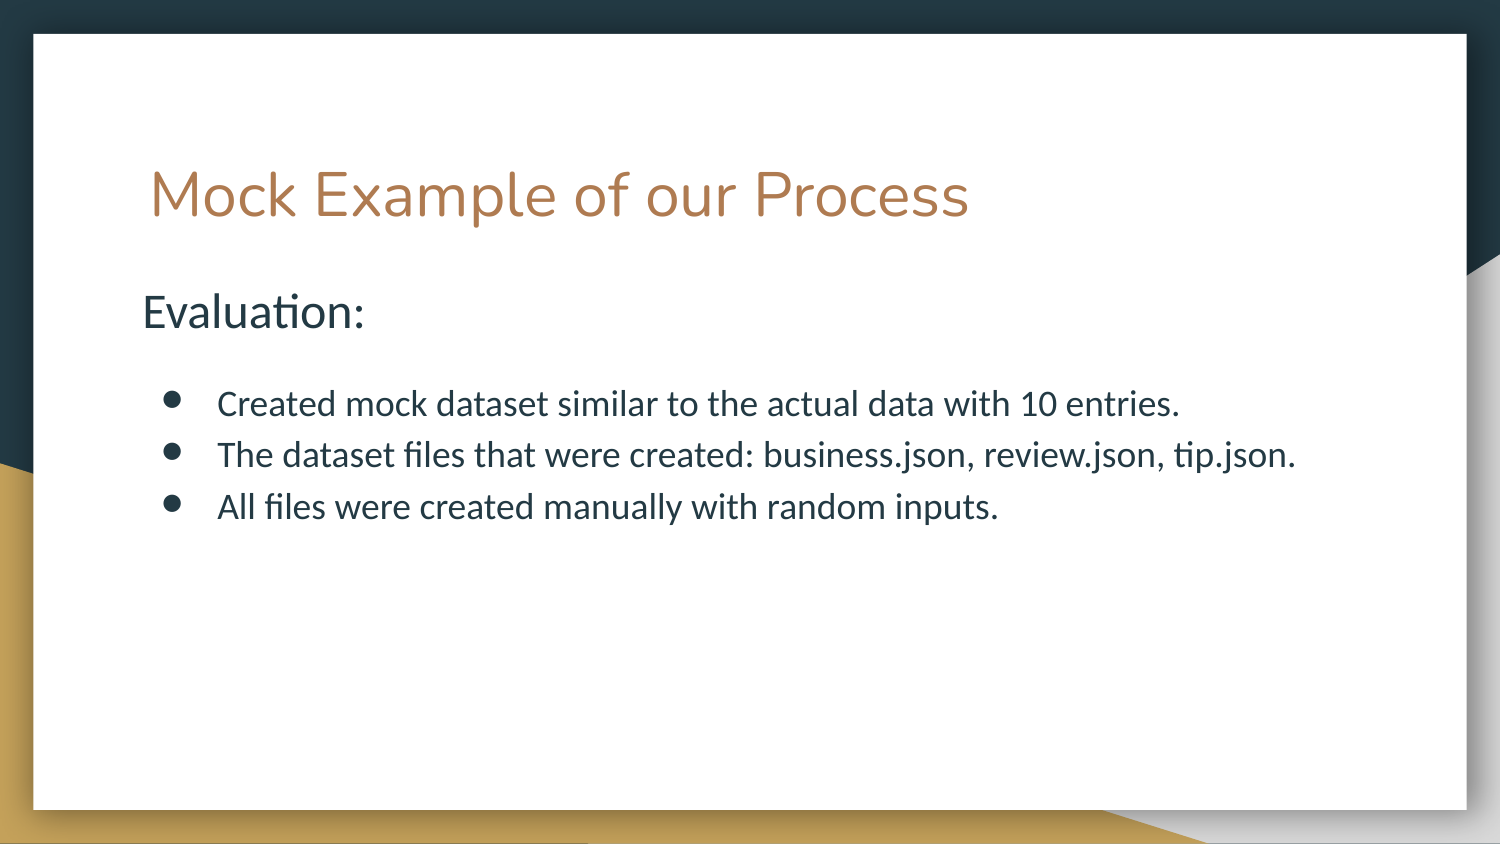

# Mock Example of our Process
Evaluation:
Created mock dataset similar to the actual data with 10 entries.
The dataset files that were created: business.json, review.json, tip.json.
All files were created manually with random inputs.